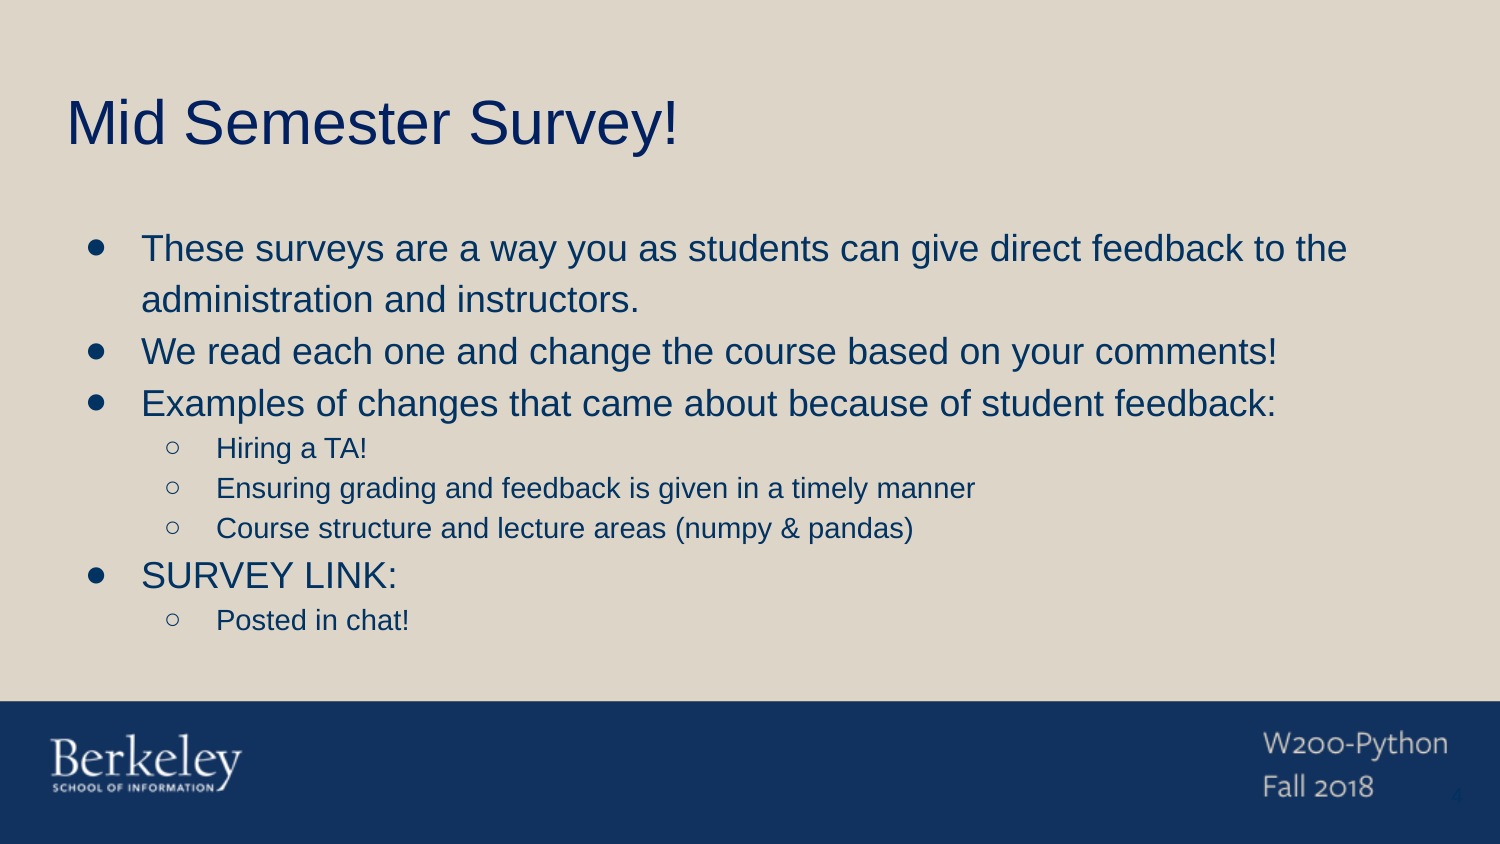

# Mid Semester Survey!
These surveys are a way you as students can give direct feedback to the administration and instructors.
We read each one and change the course based on your comments!
Examples of changes that came about because of student feedback:
Hiring a TA!
Ensuring grading and feedback is given in a timely manner
Course structure and lecture areas (numpy & pandas)
SURVEY LINK:
Posted in chat!